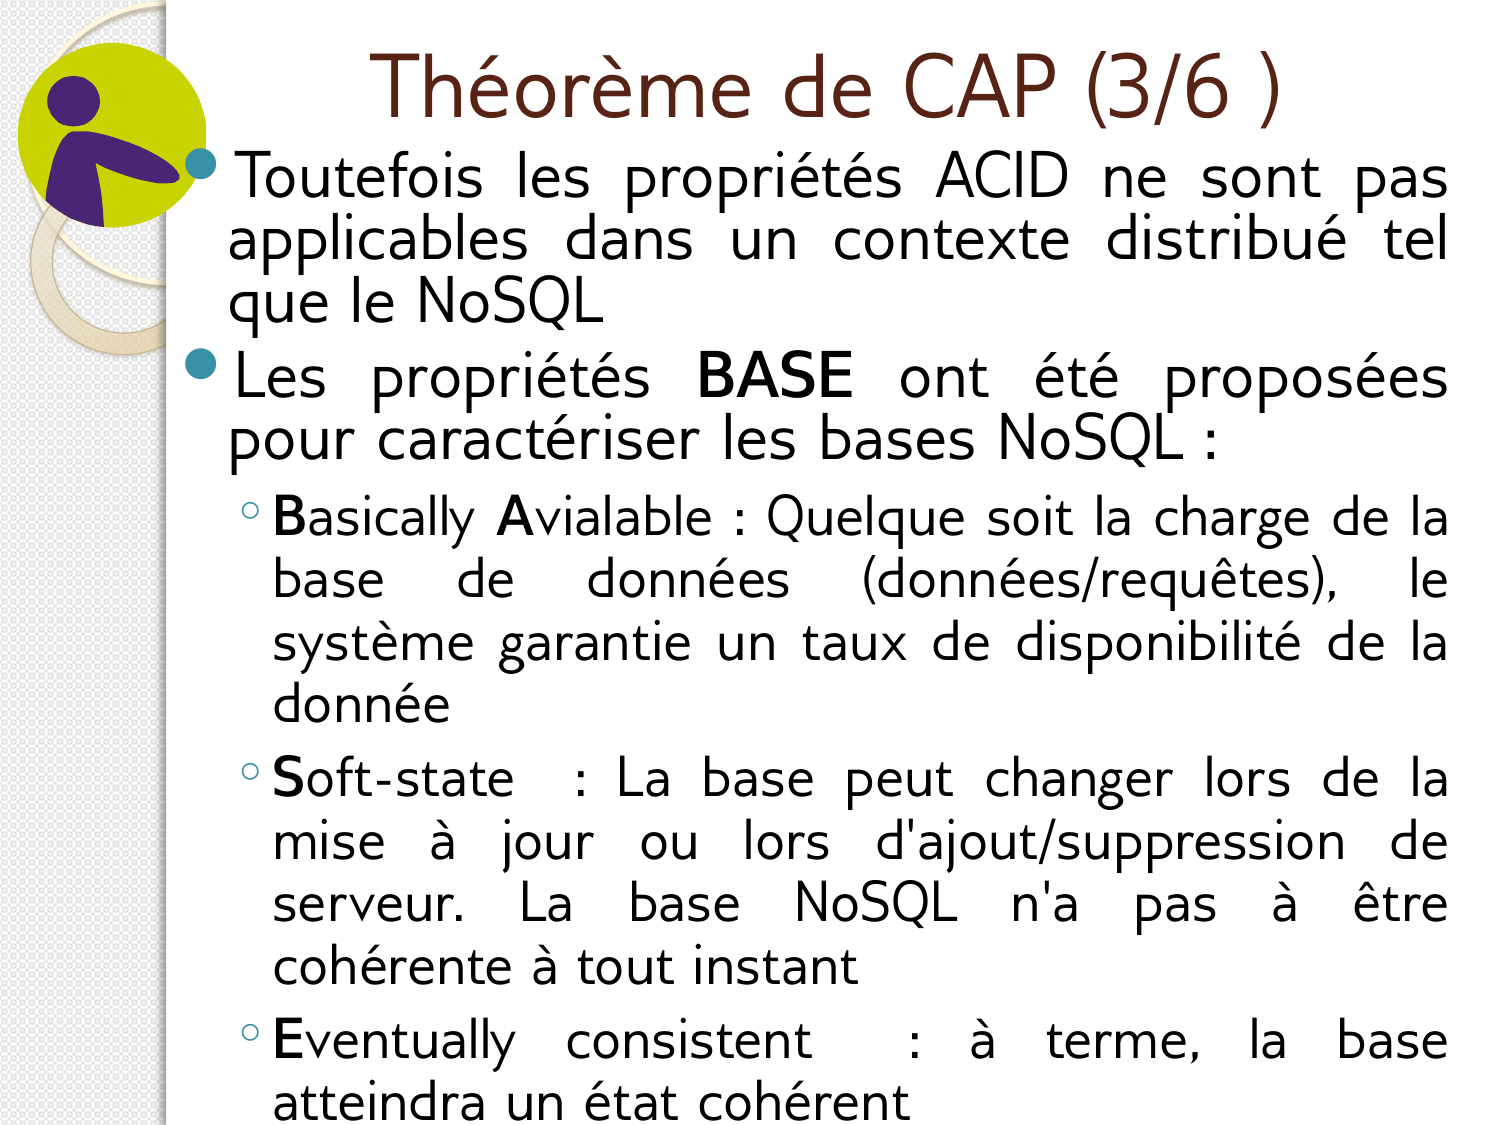

# Théorème de CAP (3/6 )
Toutefois les propriétés ACID ne sont pas applicables dans un contexte distribué tel que le NoSQL
Les propriétés BASE ont été proposées pour caractériser les bases NoSQL :
Basically Avialable : Quelque soit la charge de la base de données (données/requêtes), le système garantie un taux de disponibilité de la donnée
Soft-state  : La base peut changer lors de la mise à jour ou lors d'ajout/suppression de serveur. La base NoSQL n'a pas à être cohérente à tout instant
Eventually consistent  : à terme, la base atteindra un état cohérent